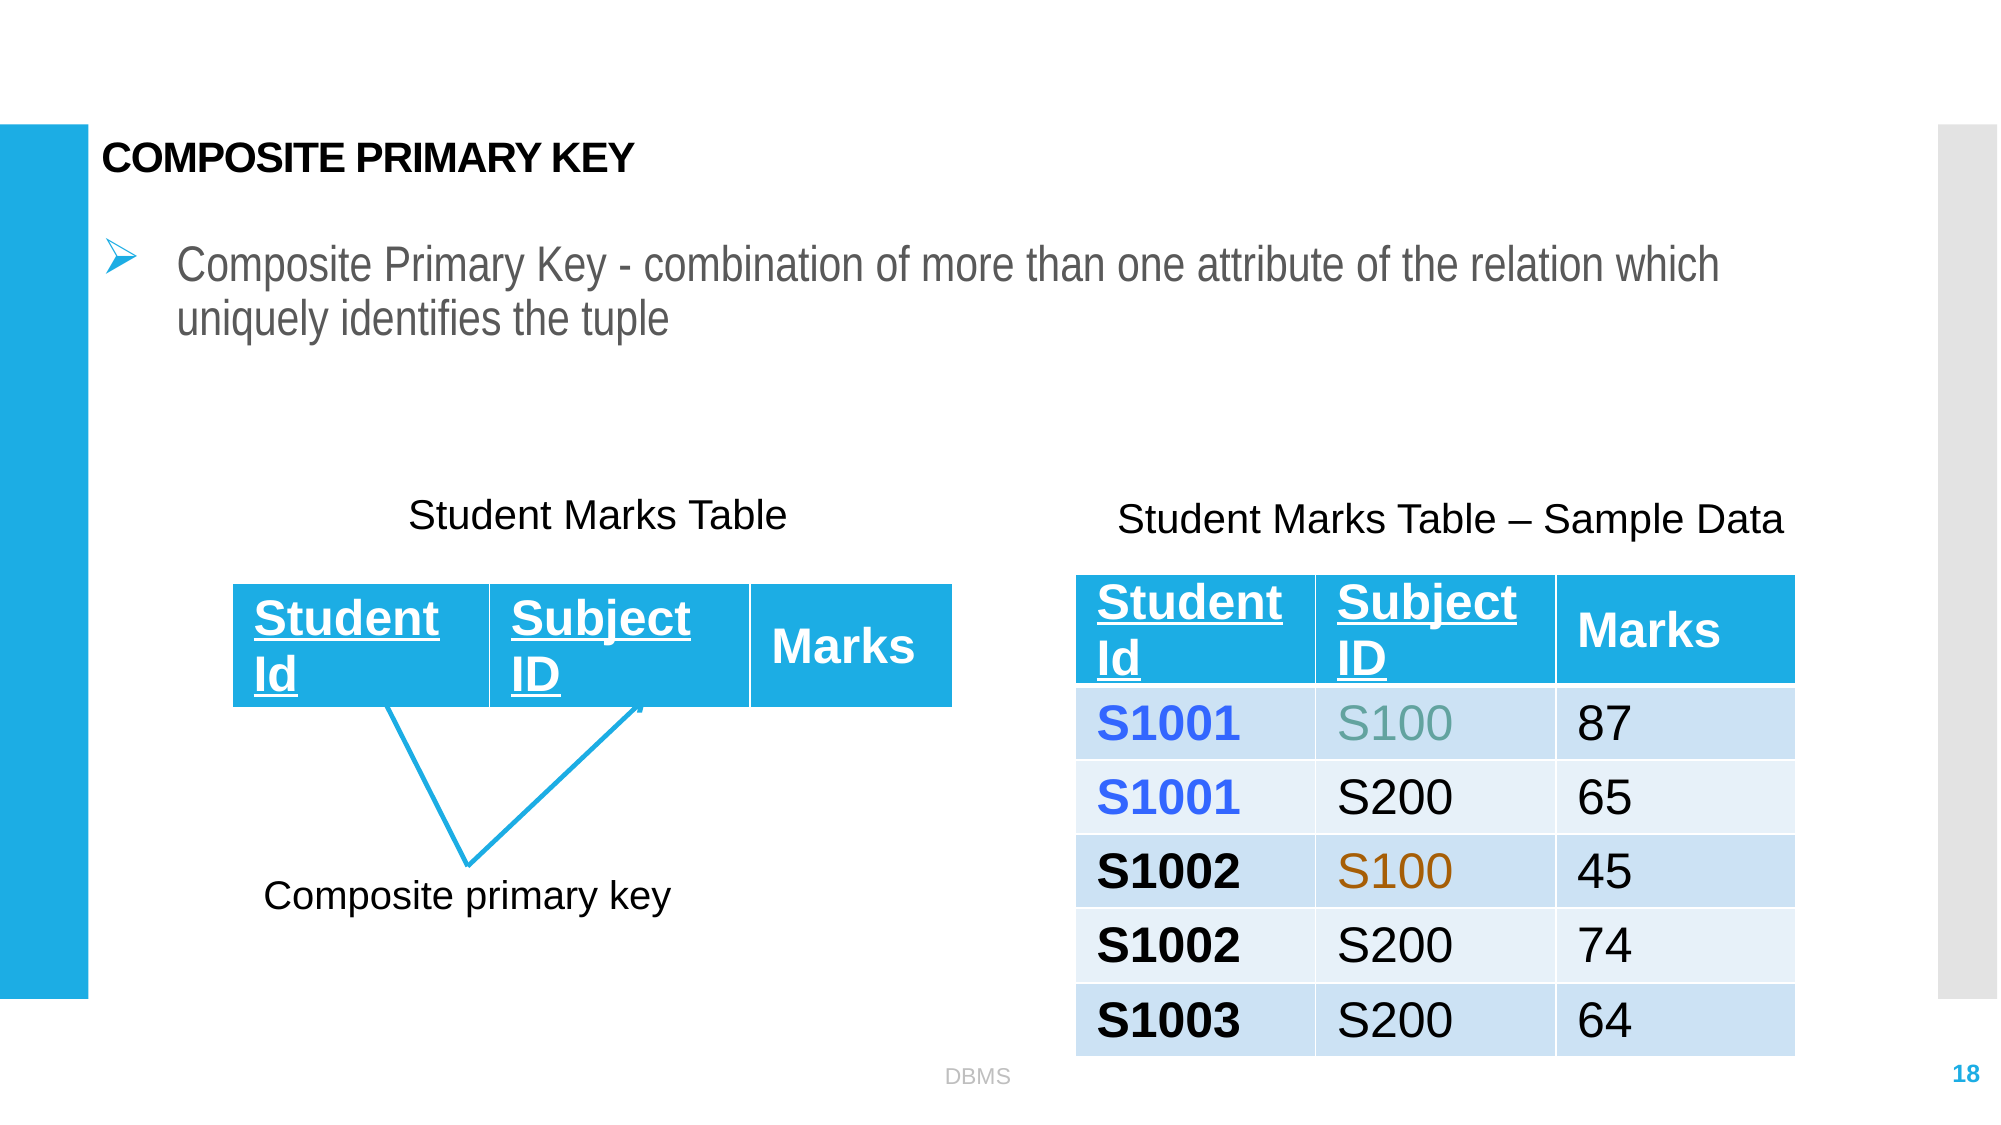

# COMPOSITE PRIMARY KEY
Composite Primary Key - combination of more than one attribute of the relation which uniquely identifies the tuple

Student Marks Table
Student Marks Table – Sample Data
| Student Id | Subject ID | Marks |
| --- | --- | --- |
| S1001 | S100 | 87 |
| S1001 | S200 | 65 |
| S1002 | S100 | 45 |
| S1002 | S200 | 74 |
| S1003 | S200 | 64 |
| Student Id | Subject ID | Marks |
| --- | --- | --- |
Composite primary key
18
DBMS